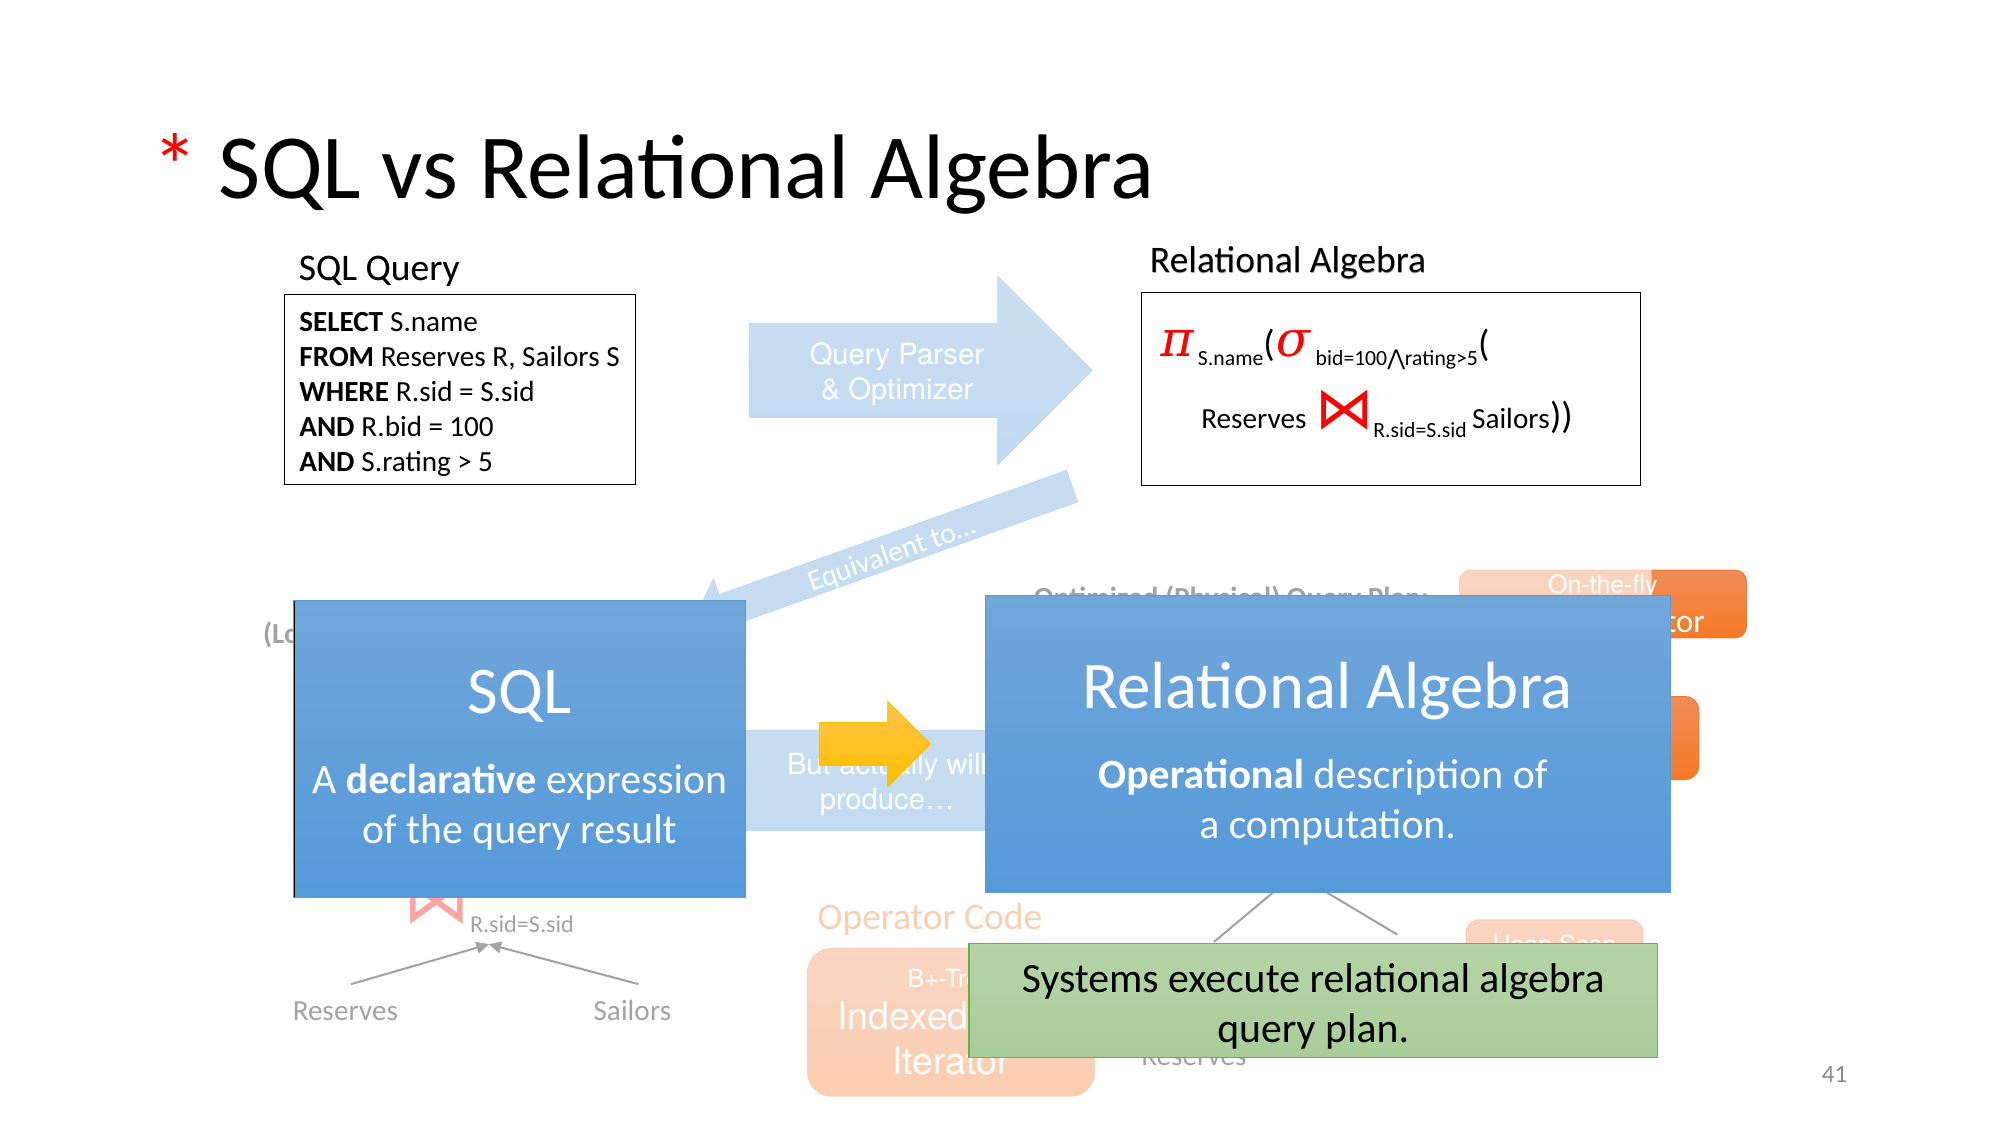

# * SQL vs Relational Algebra
Relational Algebra
Relational Algebra
𝜋S.name(𝜎bid=100⋀rating>5(
       Reserves ⋈R.sid=S.sid Sailors))
Query Parser
& Optimizer
SQL Query
SELECT S.name
FROM Reserves R, Sailors S
WHERE R.sid = S.sid
AND R.bid = 100
AND S.rating > 5
SQL Query
SELECT S.name
FROM Reserves R, Sailors S
WHERE R.sid = S.sid
AND R.bid = 100
AND S.rating > 5

𝜋S.name(𝜎bid=100⋀rating>5(
       Reserves ⋈R.sid=S.sid Sailors))
Equivalent to…
(Logical) Query Plan:
𝜋S.name
𝜎R.bid=100 ⋀ S.rating > 5
⋈R.sid=S.sid
Reserves
Sailors
On-the-fly
Project Iterator
Optimized (Physical) Query Plan:
𝜋S.name
𝜎S.rating>5
⋈R.sid=S.sid
𝜎R.bid=100
Reserves
Sailors
But actually will produce…
Indexed Nested Loop Join Iterator
Operator Code
B+-Tree
Indexed Scan Iterator
Heap Scan Iterator
Relational Algebra
Operational description of
a computation.

SQL
A declarative expression of the query result
On-the-fly
Select Iterator
Systems execute relational algebra query plan.
41